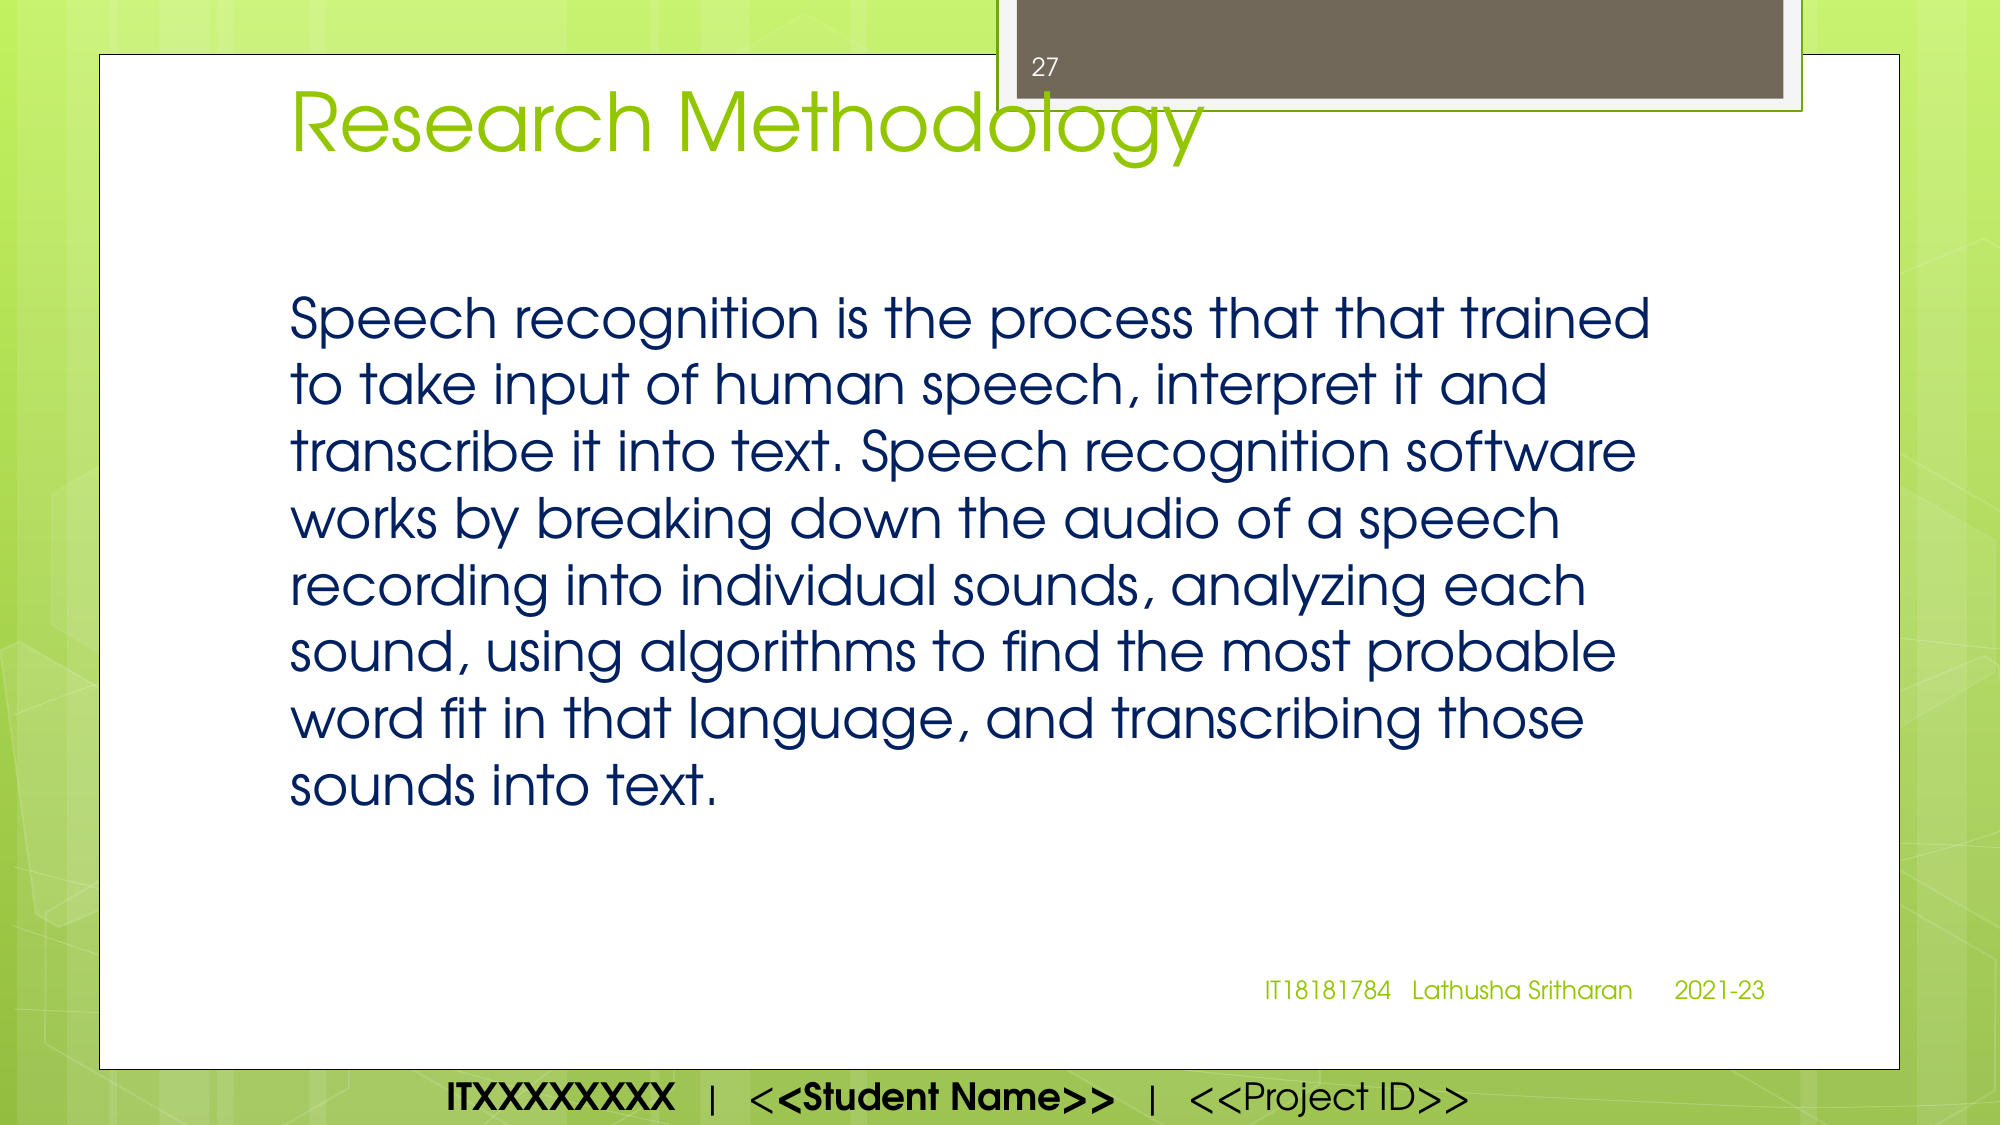

27

# Research Methodology
Speech recognition is the process that that trained to take input of human speech, interpret it and transcribe it into text. Speech recognition software works by breaking down the audio of a speech recording into individual sounds, analyzing each sound, using algorithms to find the most probable word fit in that language, and transcribing those sounds into text.

IT18181784   Lathusha Sritharan      2021-23